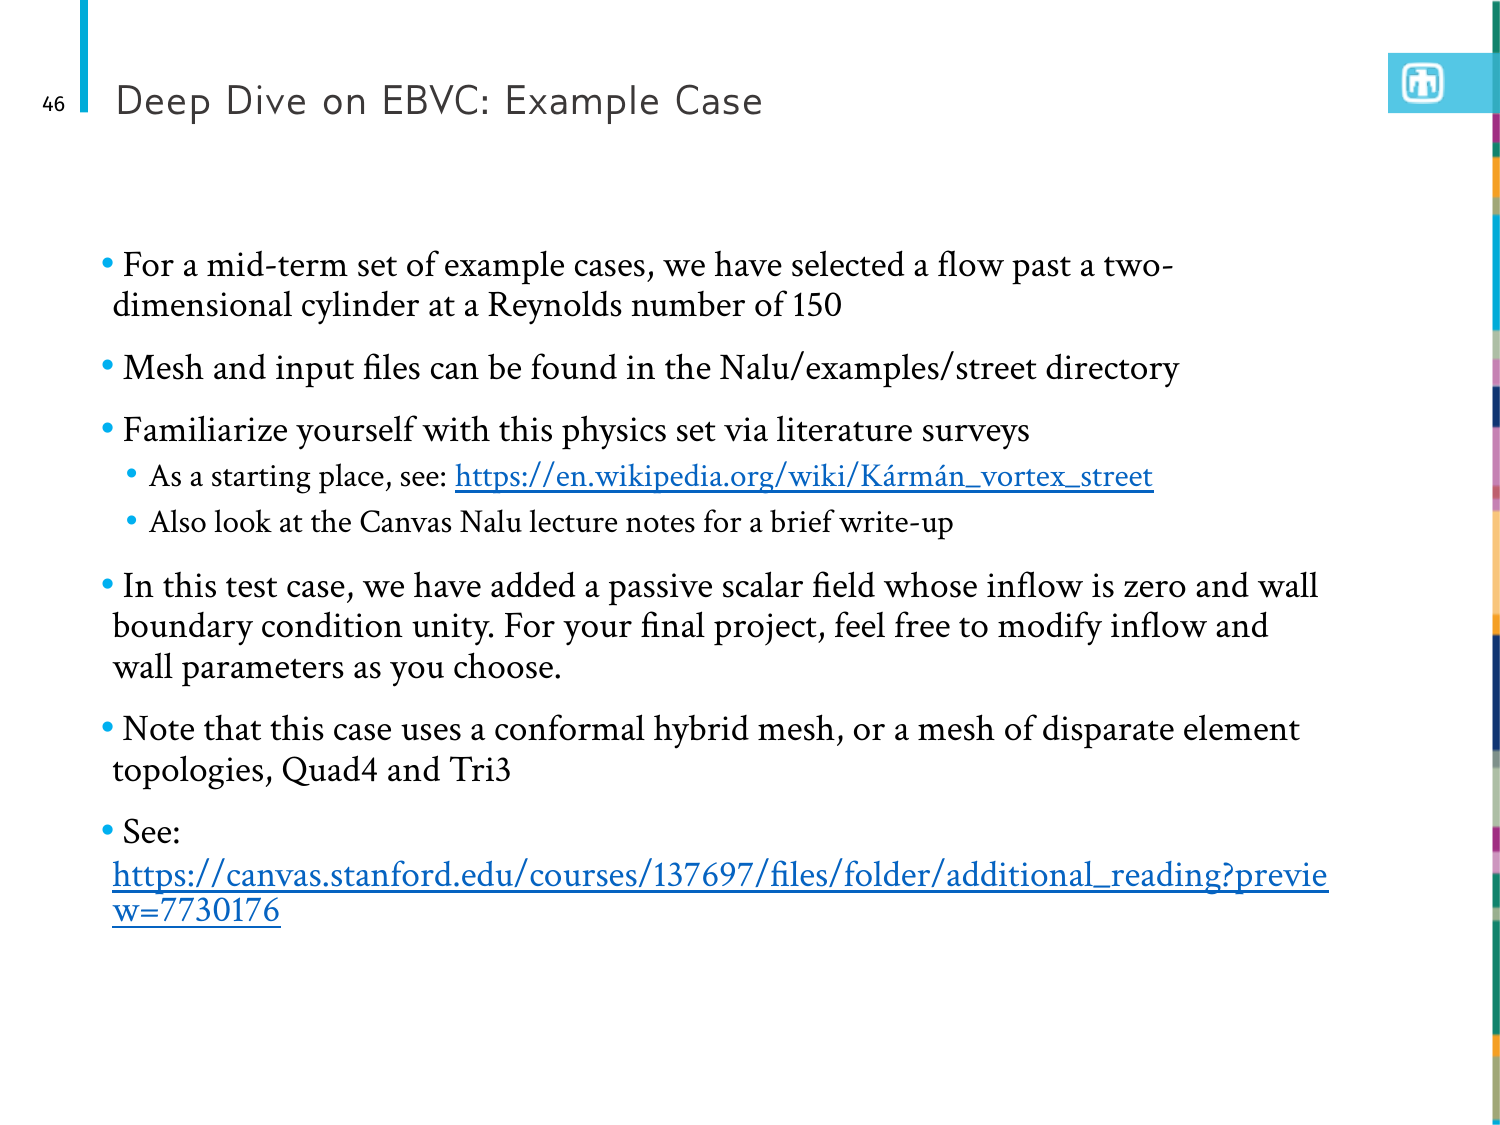

# Deep Dive on EBVC: Example Case
46
 For a mid-term set of example cases, we have selected a flow past a two-dimensional cylinder at a Reynolds number of 150
 Mesh and input files can be found in the Nalu/examples/street directory
 Familiarize yourself with this physics set via literature surveys
As a starting place, see: https://en.wikipedia.org/wiki/Kármán_vortex_street
Also look at the Canvas Nalu lecture notes for a brief write-up
 In this test case, we have added a passive scalar field whose inflow is zero and wall boundary condition unity. For your final project, feel free to modify inflow and wall parameters as you choose.
 Note that this case uses a conformal hybrid mesh, or a mesh of disparate element topologies, Quad4 and Tri3
 See: https://canvas.stanford.edu/courses/137697/files/folder/additional_reading?preview=7730176